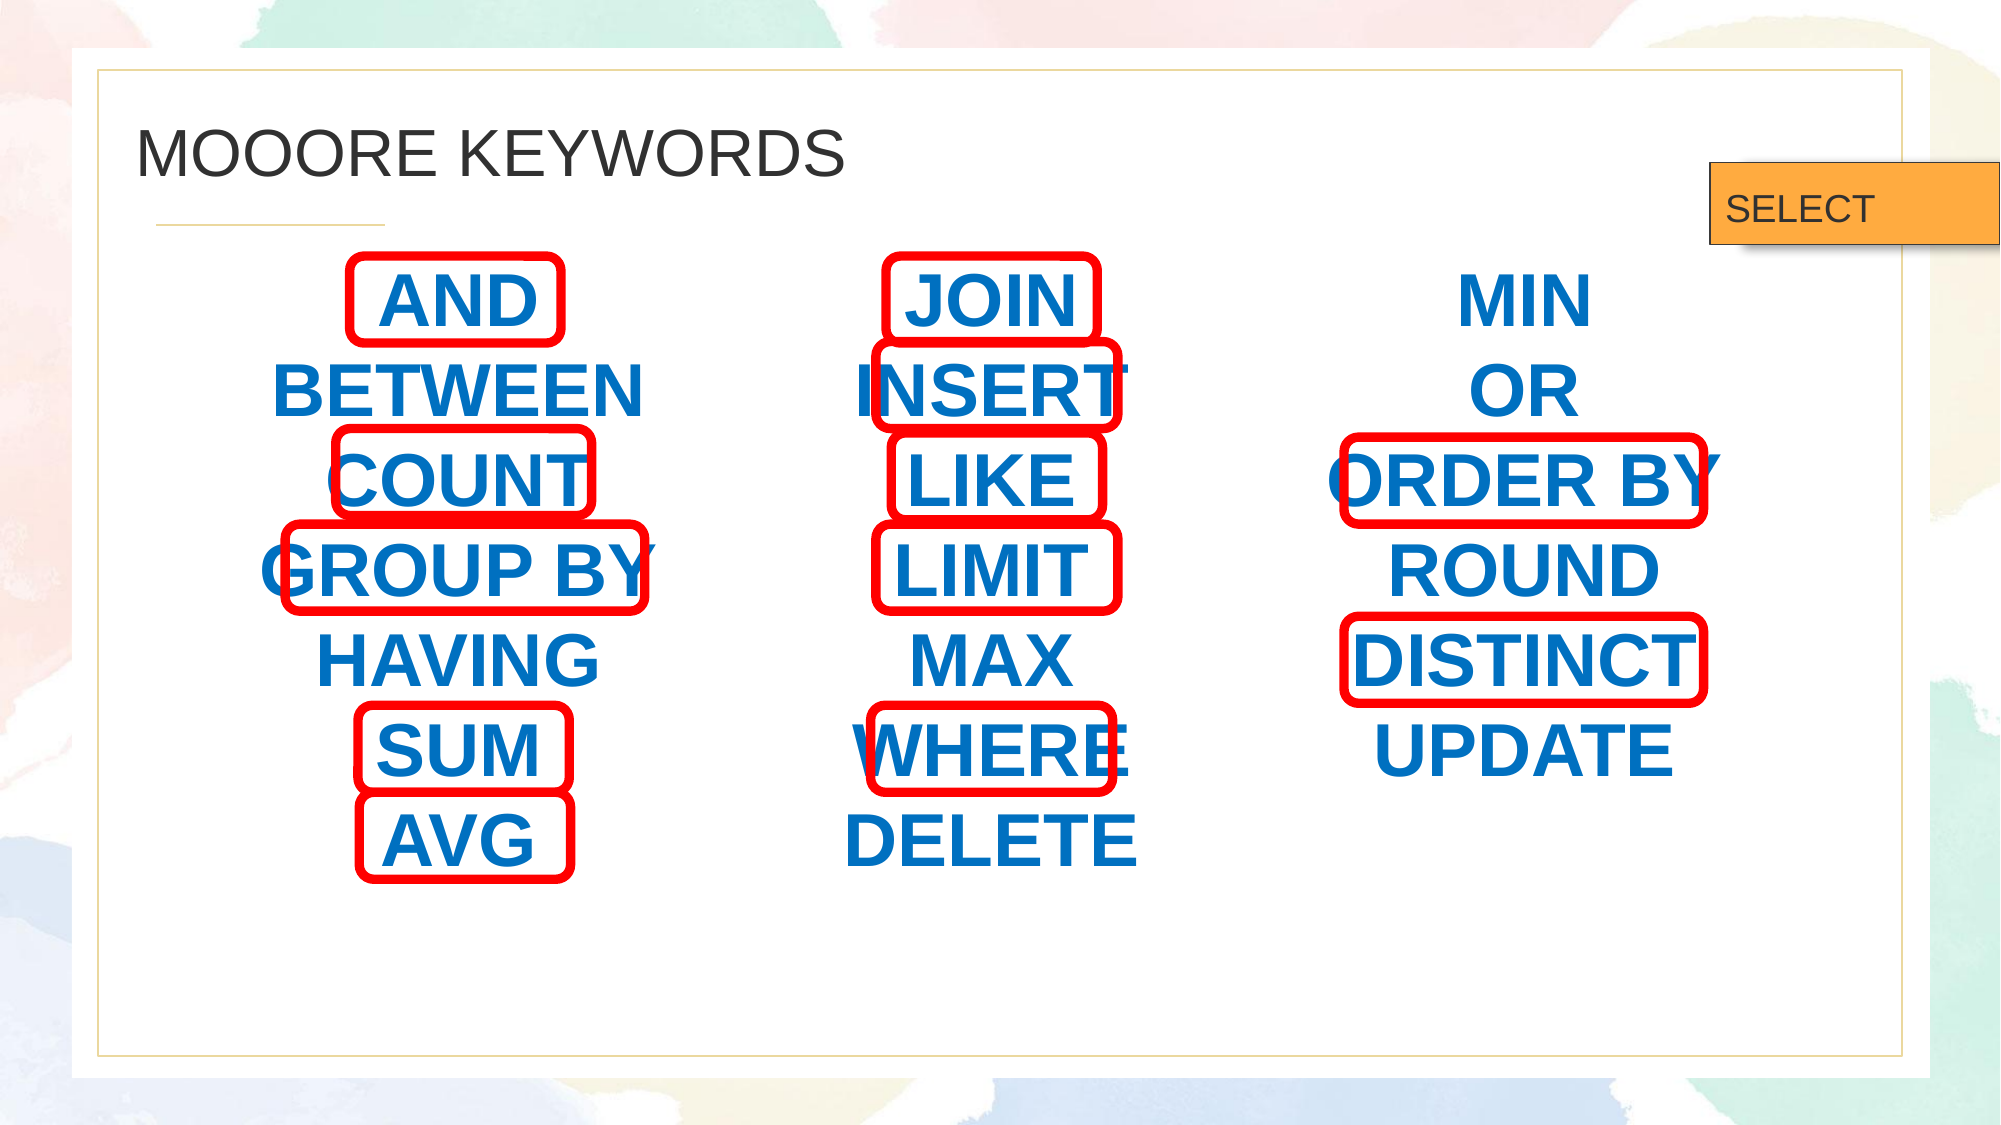

# MOOORE KEYWORDS
SELECT
AND
BETWEEN
COUNT
GROUP BY
HAVING
SUM
AVG

JOIN
INSERT
LIKE
LIMIT
MAX
WHERE
DELETE

MIN
OR
ORDER BY
ROUND
DISTINCT
UPDATE